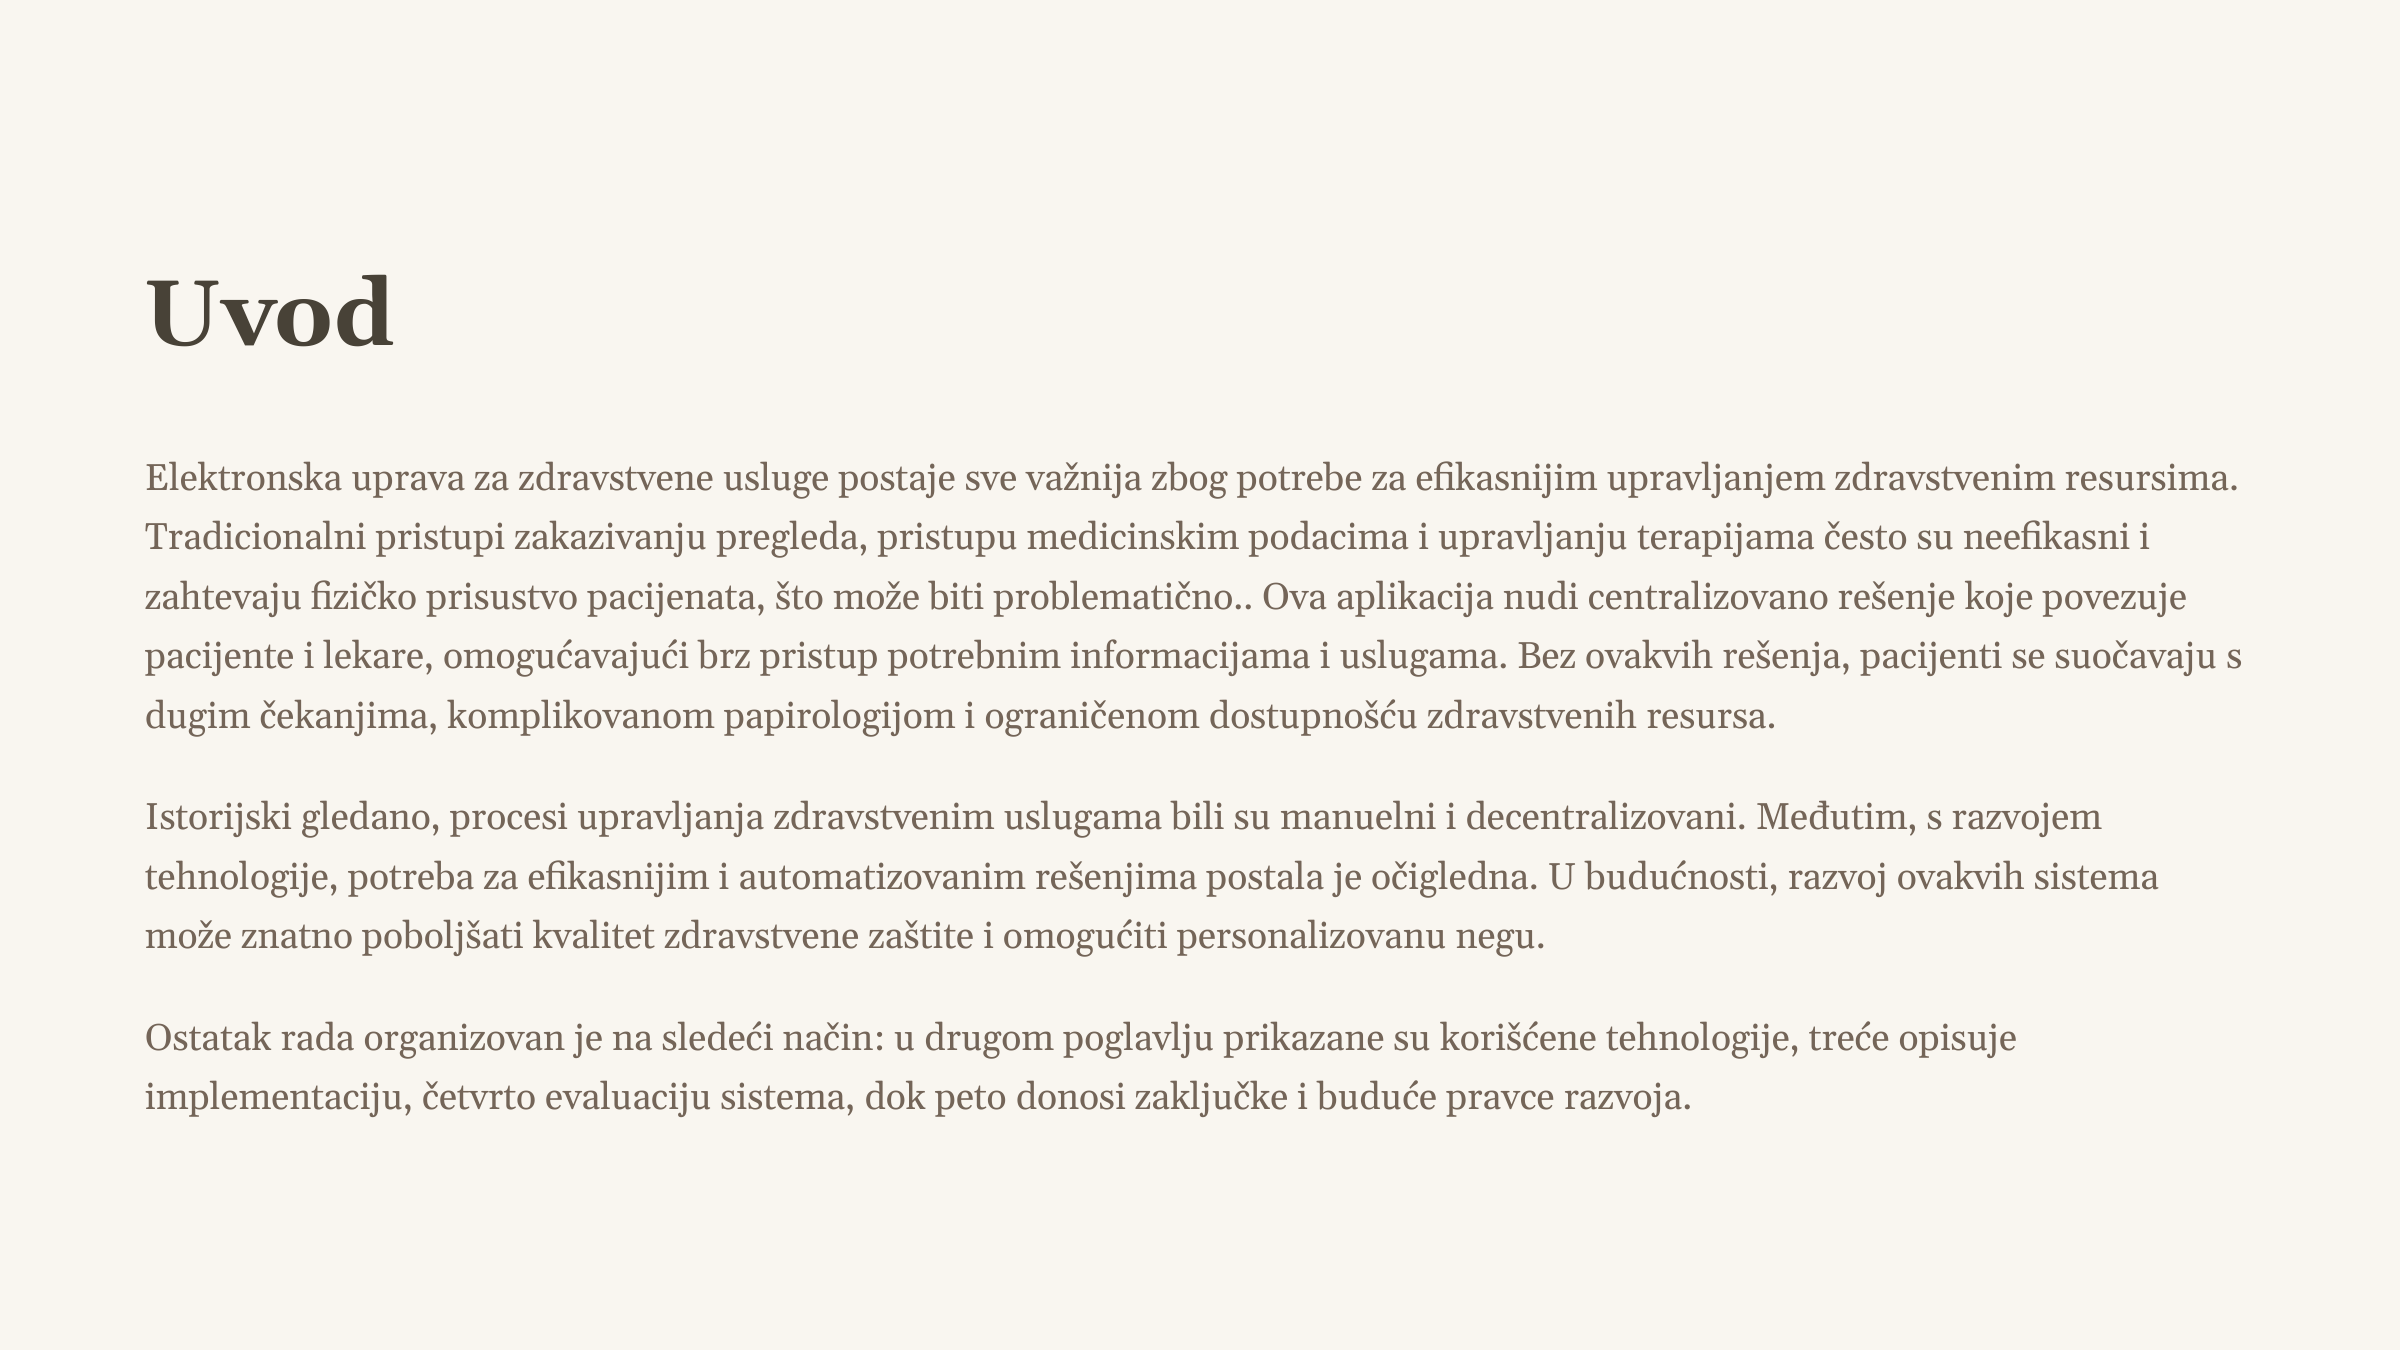

Uvod
Elektronska uprava za zdravstvene usluge postaje sve važnija zbog potrebe za efikasnijim upravljanjem zdravstvenim resursima. Tradicionalni pristupi zakazivanju pregleda, pristupu medicinskim podacima i upravljanju terapijama često su neefikasni i zahtevaju fizičko prisustvo pacijenata, što može biti problematično.. Ova aplikacija nudi centralizovano rešenje koje povezuje pacijente i lekare, omogućavajući brz pristup potrebnim informacijama i uslugama. Bez ovakvih rešenja, pacijenti se suočavaju s dugim čekanjima, komplikovanom papirologijom i ograničenom dostupnošću zdravstvenih resursa.
Istorijski gledano, procesi upravljanja zdravstvenim uslugama bili su manuelni i decentralizovani. Međutim, s razvojem tehnologije, potreba za efikasnijim i automatizovanim rešenjima postala je očigledna. U budućnosti, razvoj ovakvih sistema može znatno poboljšati kvalitet zdravstvene zaštite i omogućiti personalizovanu negu.
Ostatak rada organizovan je na sledeći način: u drugom poglavlju prikazane su korišćene tehnologije, treće opisuje implementaciju, četvrto evaluaciju sistema, dok peto donosi zaključke i buduće pravce razvoja.